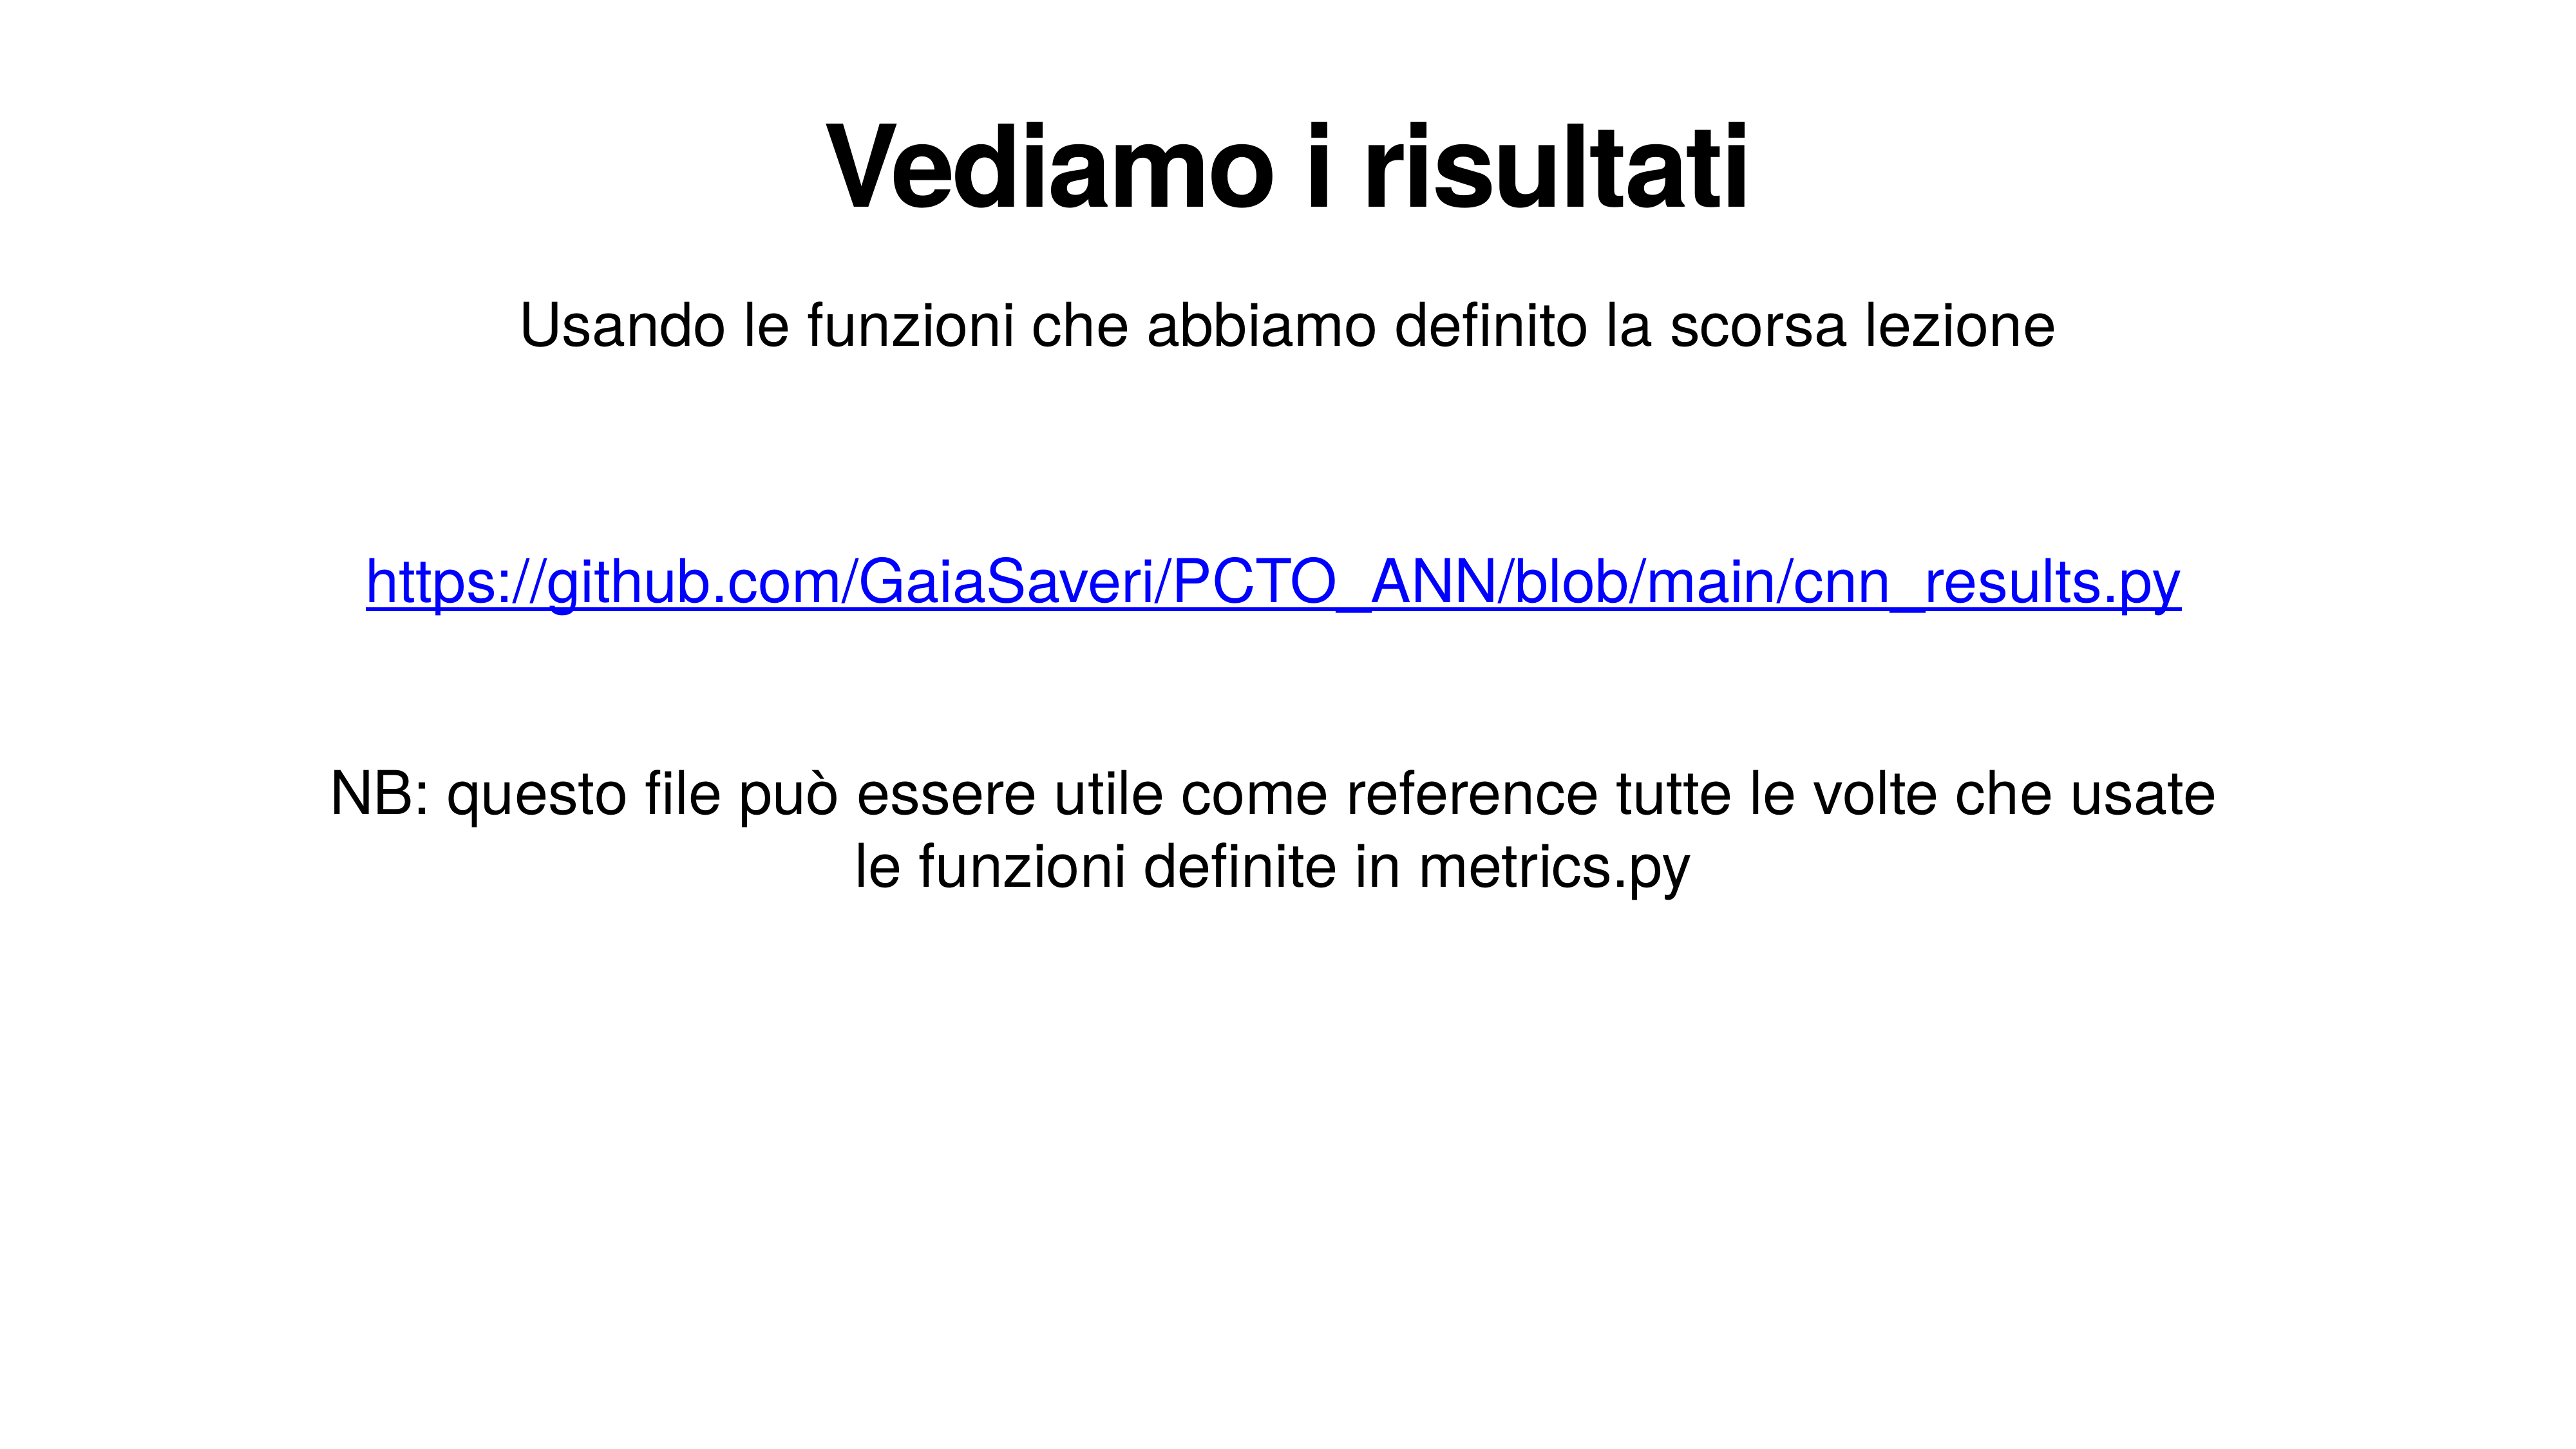

# Vediamo i risultati
Usando le funzioni che abbiamo definito la scorsa lezione
https://github.com/GaiaSaveri/PCTO_ANN/blob/main/cnn_results.py
NB: questo file può essere utile come reference tutte le volte che usate le funzioni definite in metrics.py